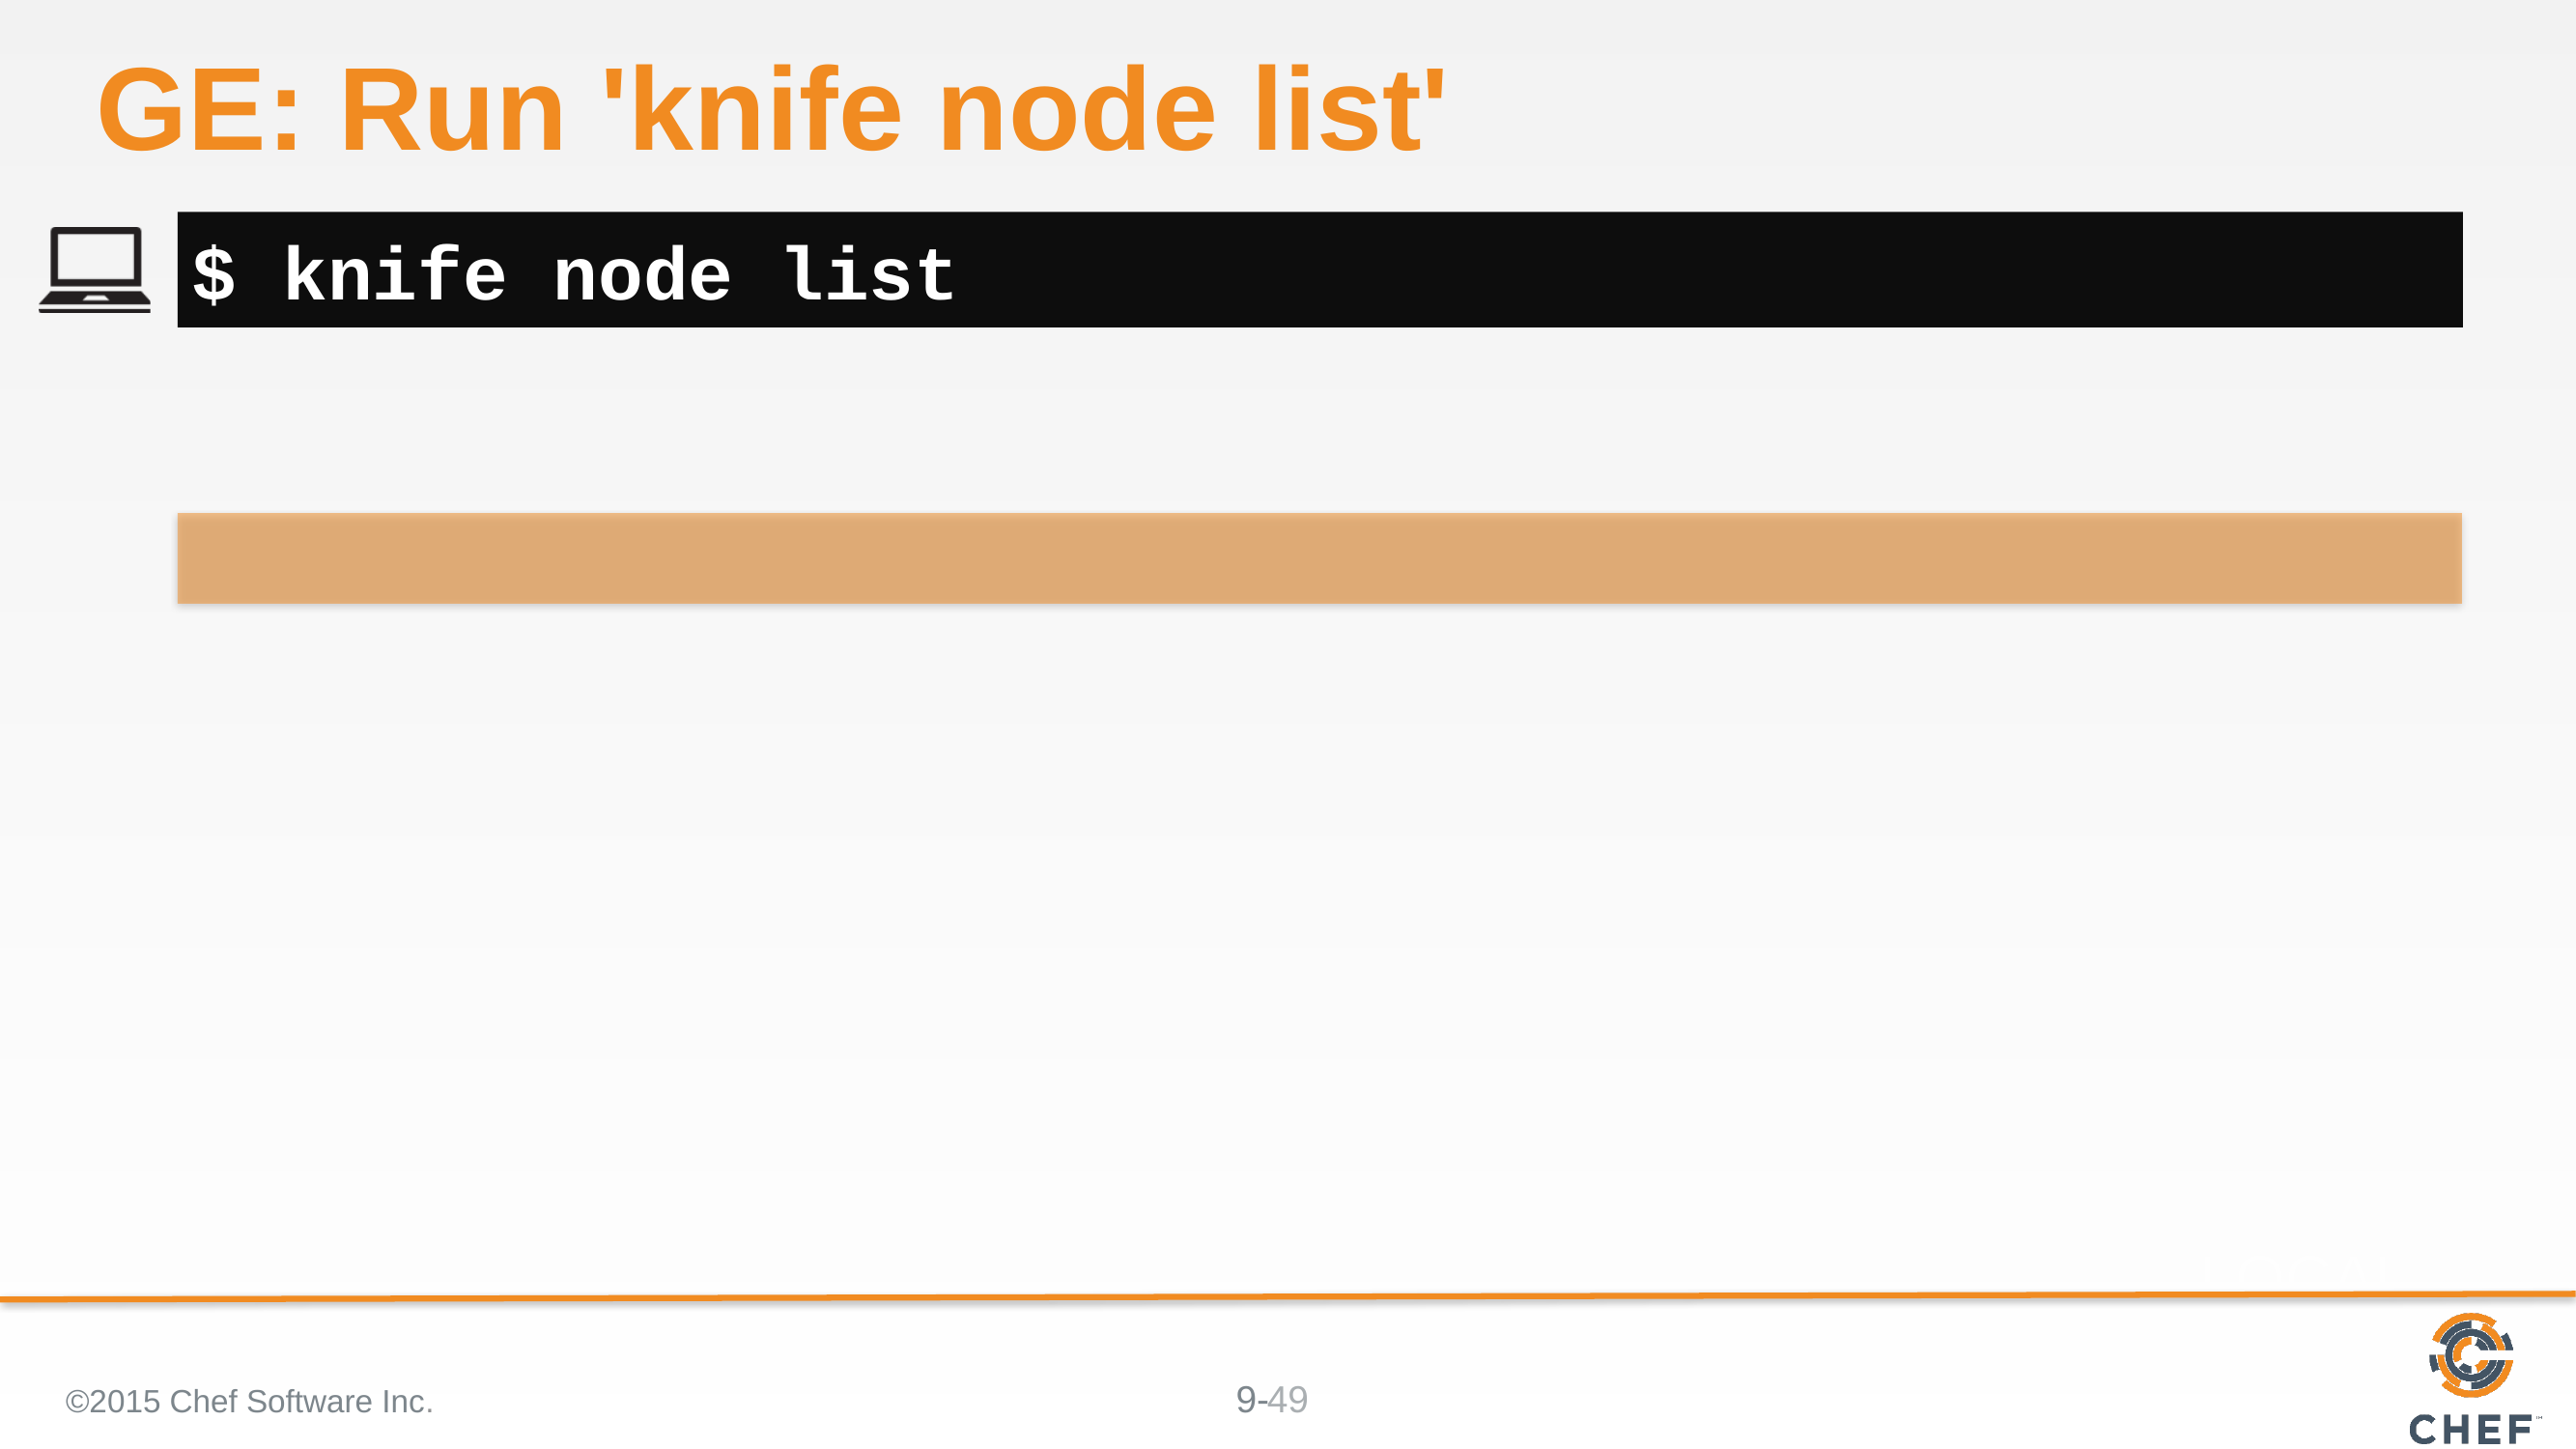

# GE: Run 'knife node list'
$ knife node list

©2015 Chef Software Inc.
49